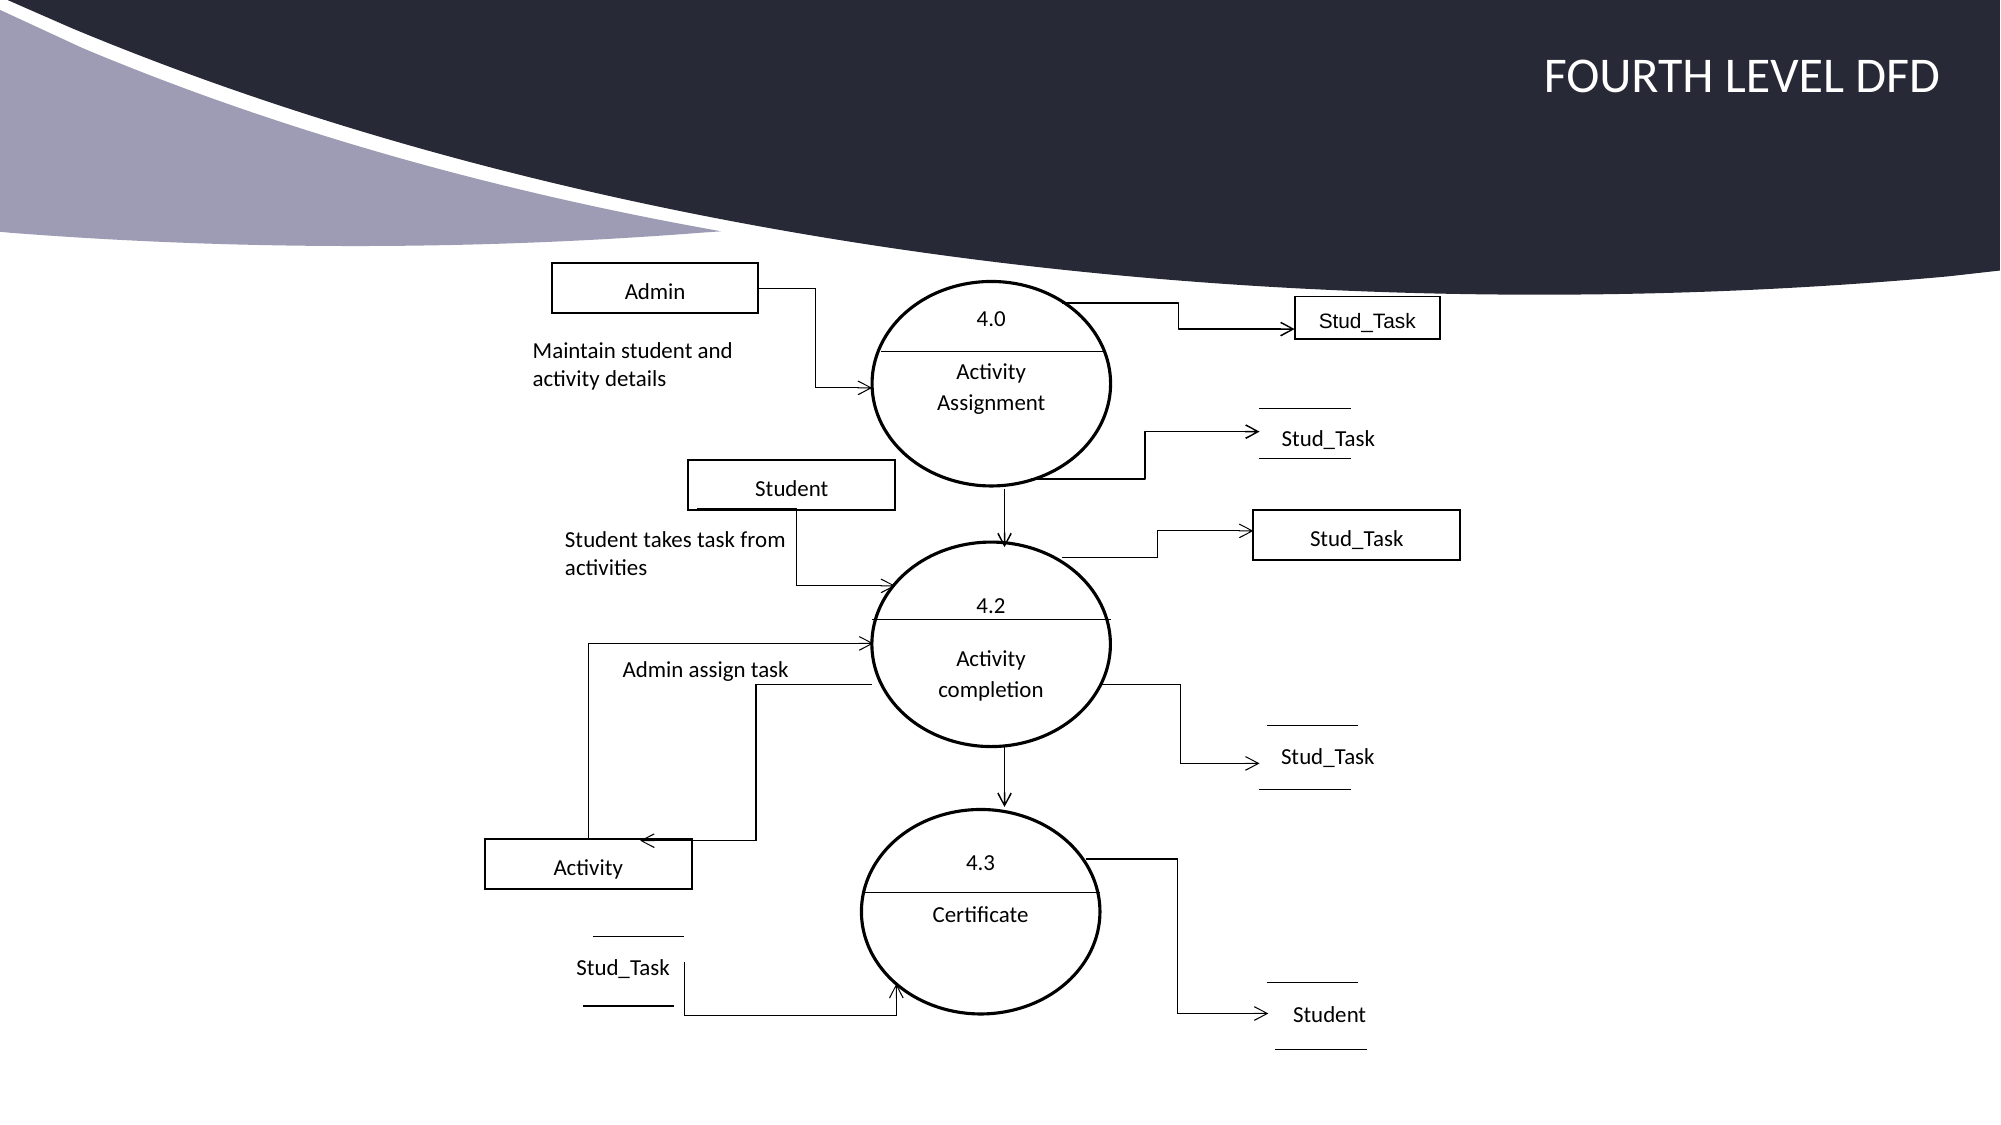

Fourth level dfd

Admin
4.0
Activity Assignment

Stud_Task
Maintain student and activity details
Stud_Task
Student
Stud_Task
Student takes task from activities
4.2
Activity completion
Admin assign task
Stud_Task
4.3
Certificate

Activity
Stud_Task
Student